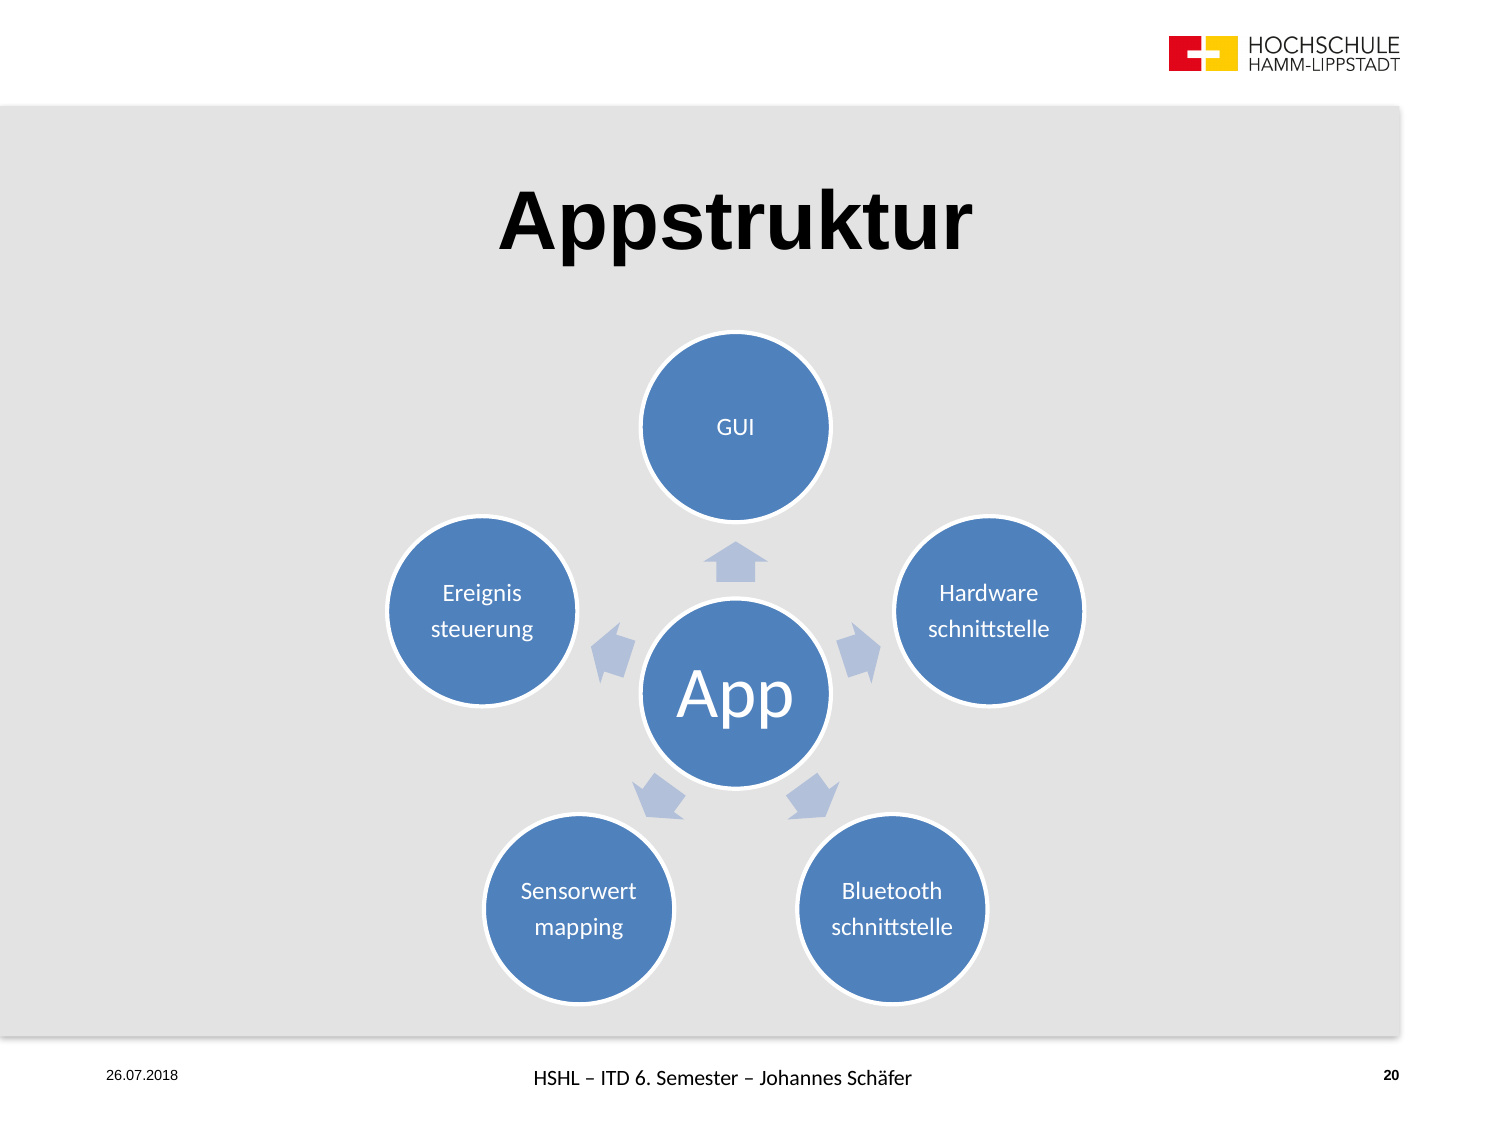

# Appstruktur
App

GUI

Hardware
schnittstelle

Bluetooth
schnittstelle

Sensorwert
mapping

Ereignis
steuerung
HSHL – ITD 6. Semester – Johannes Schäfer
26.07.2018
20